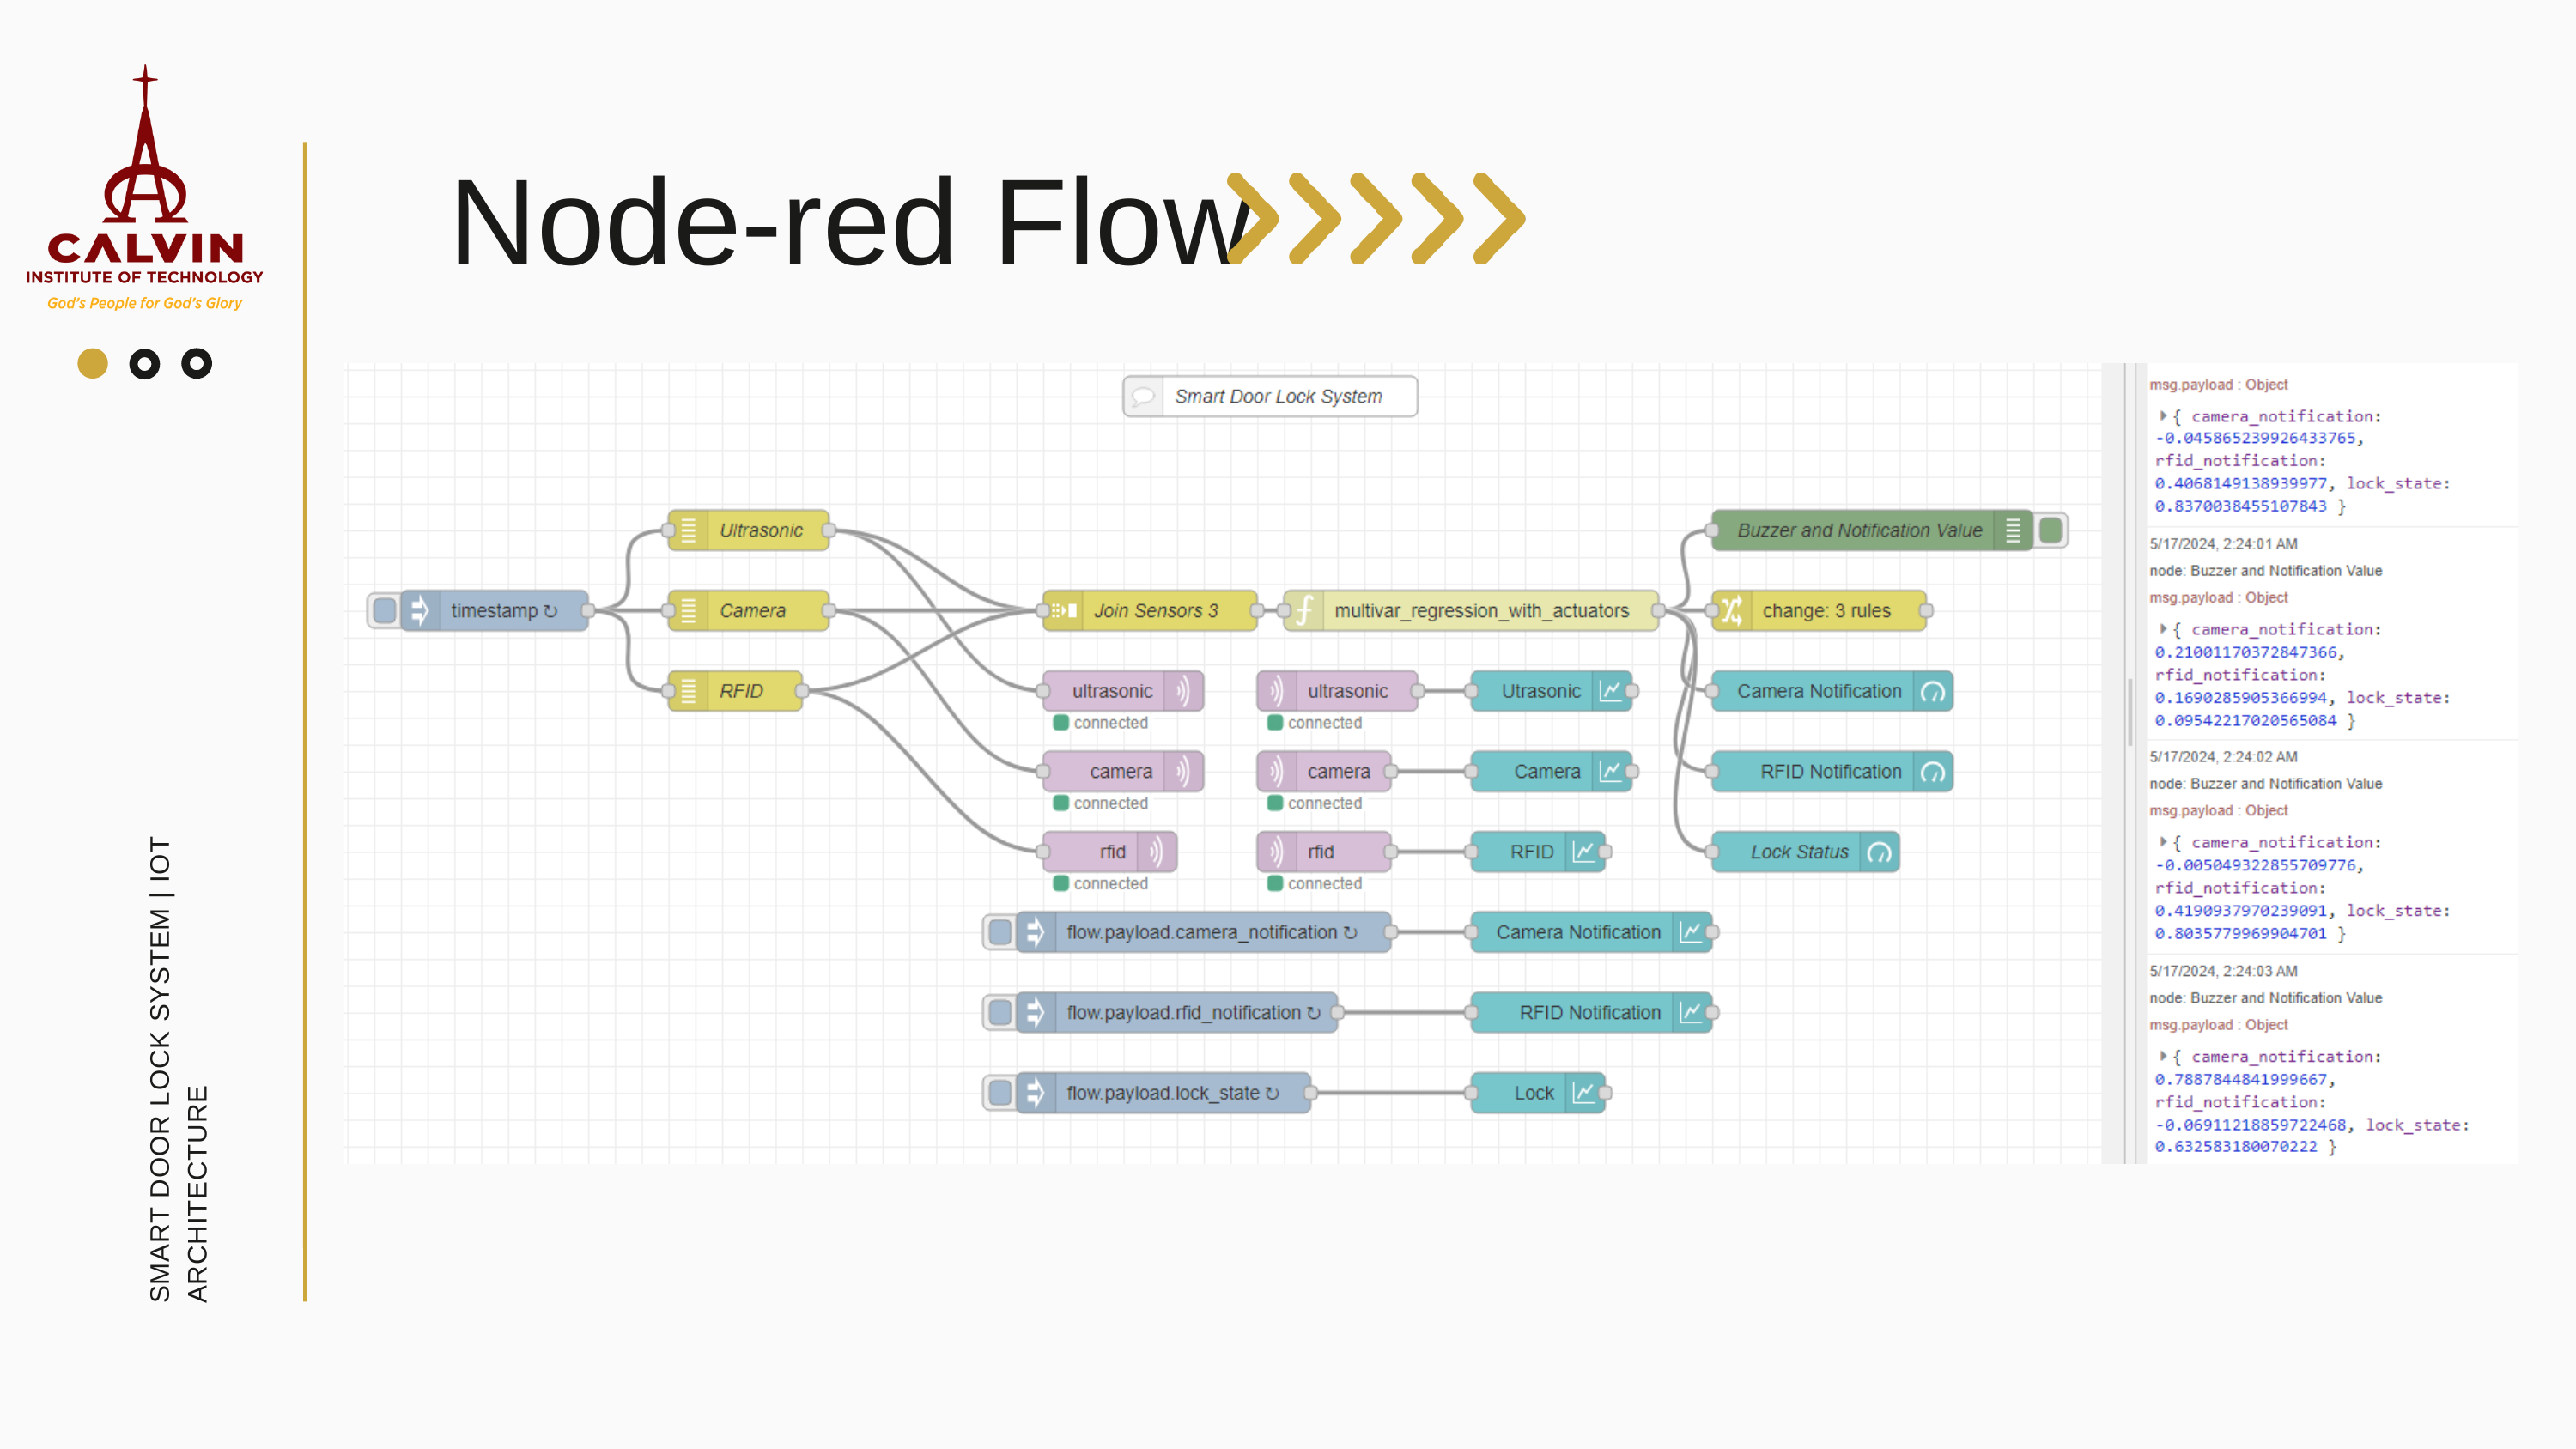

Node-red Flow

SMART DOOR LOCK SYSTEM | IOT ARCHITECTURE